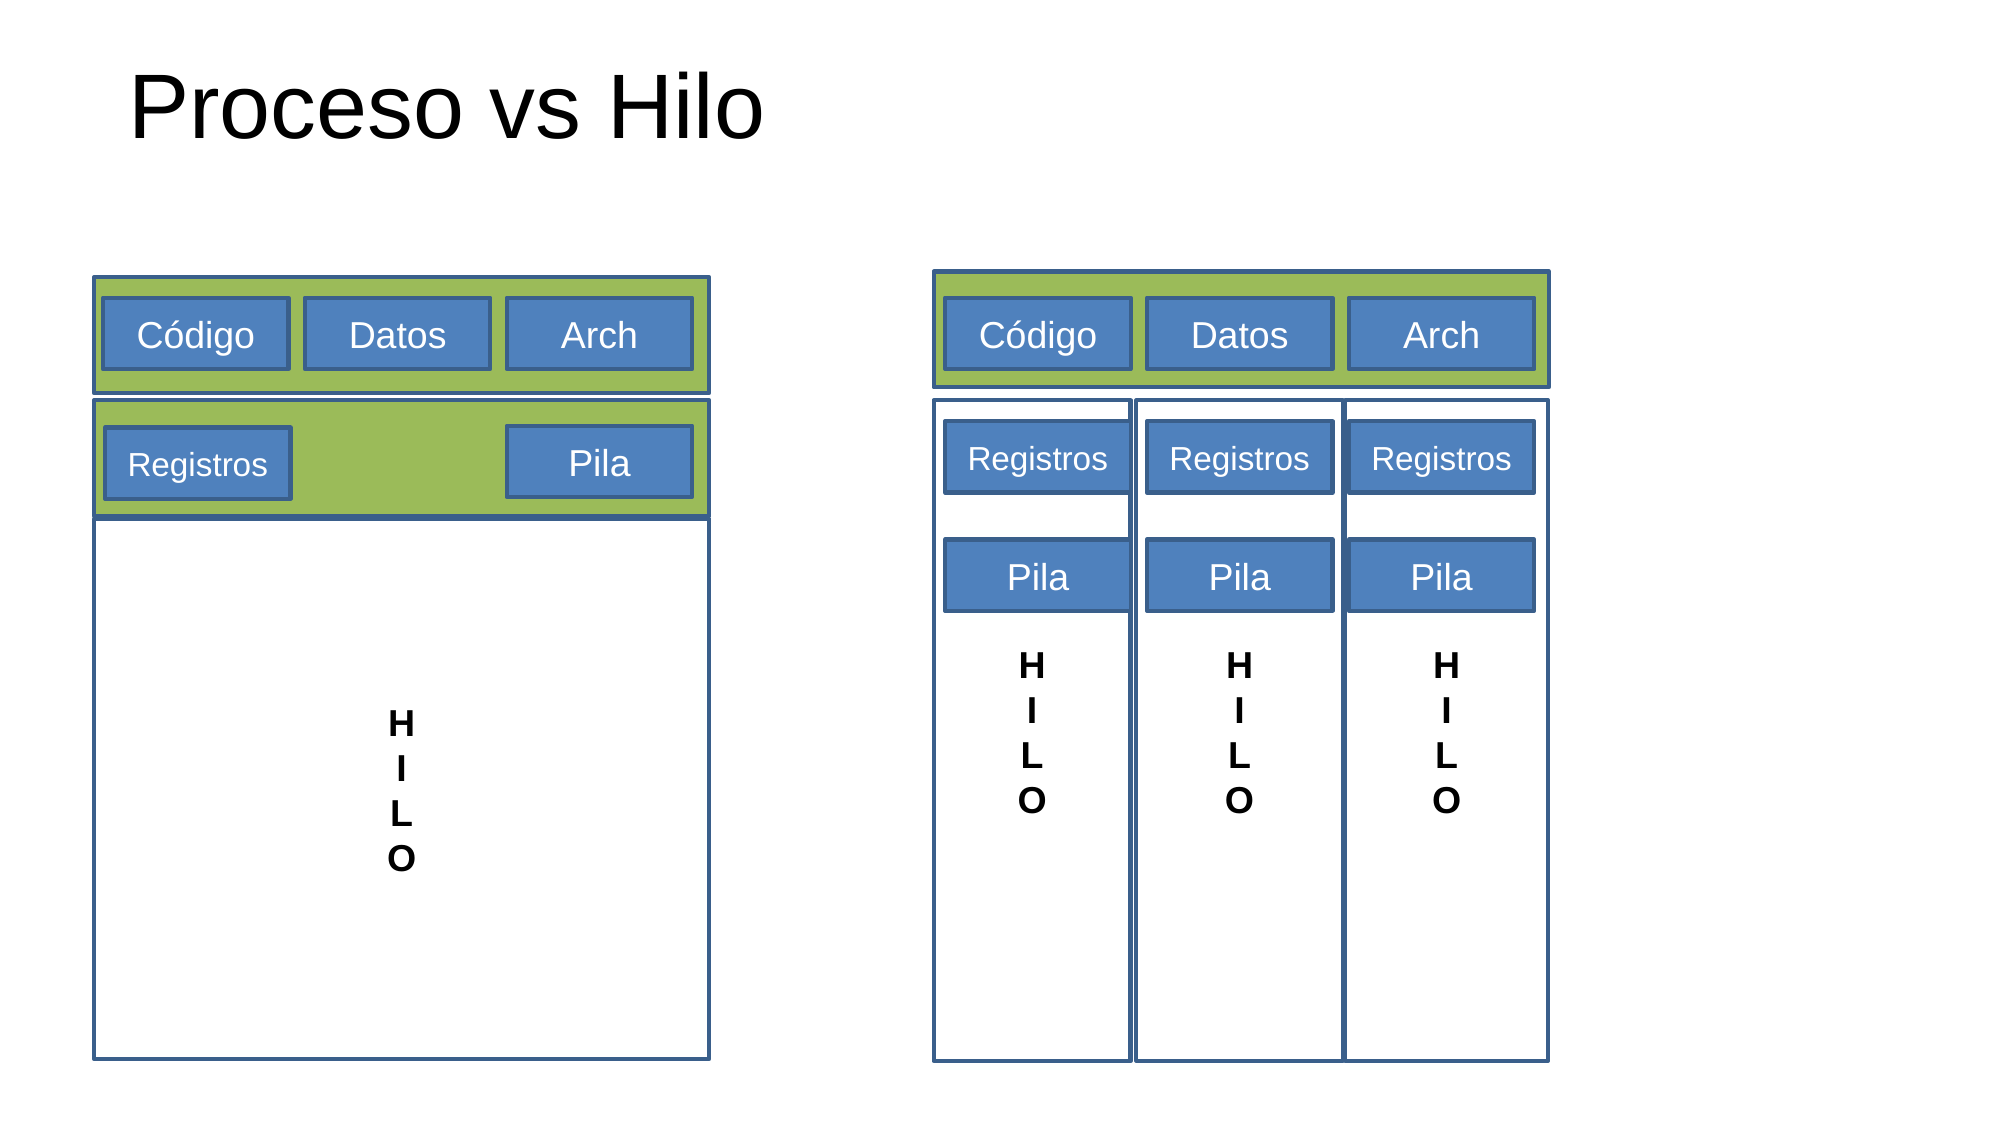

Proceso vs Hilo

Código
Datos
Arch
Código
Datos
Arch

H
I
L
O
H
I
L
O
H
I
L
O
Registros
Registros
Registros
Pila
Registros
H
I
L
O
Pila
Pila
Pila